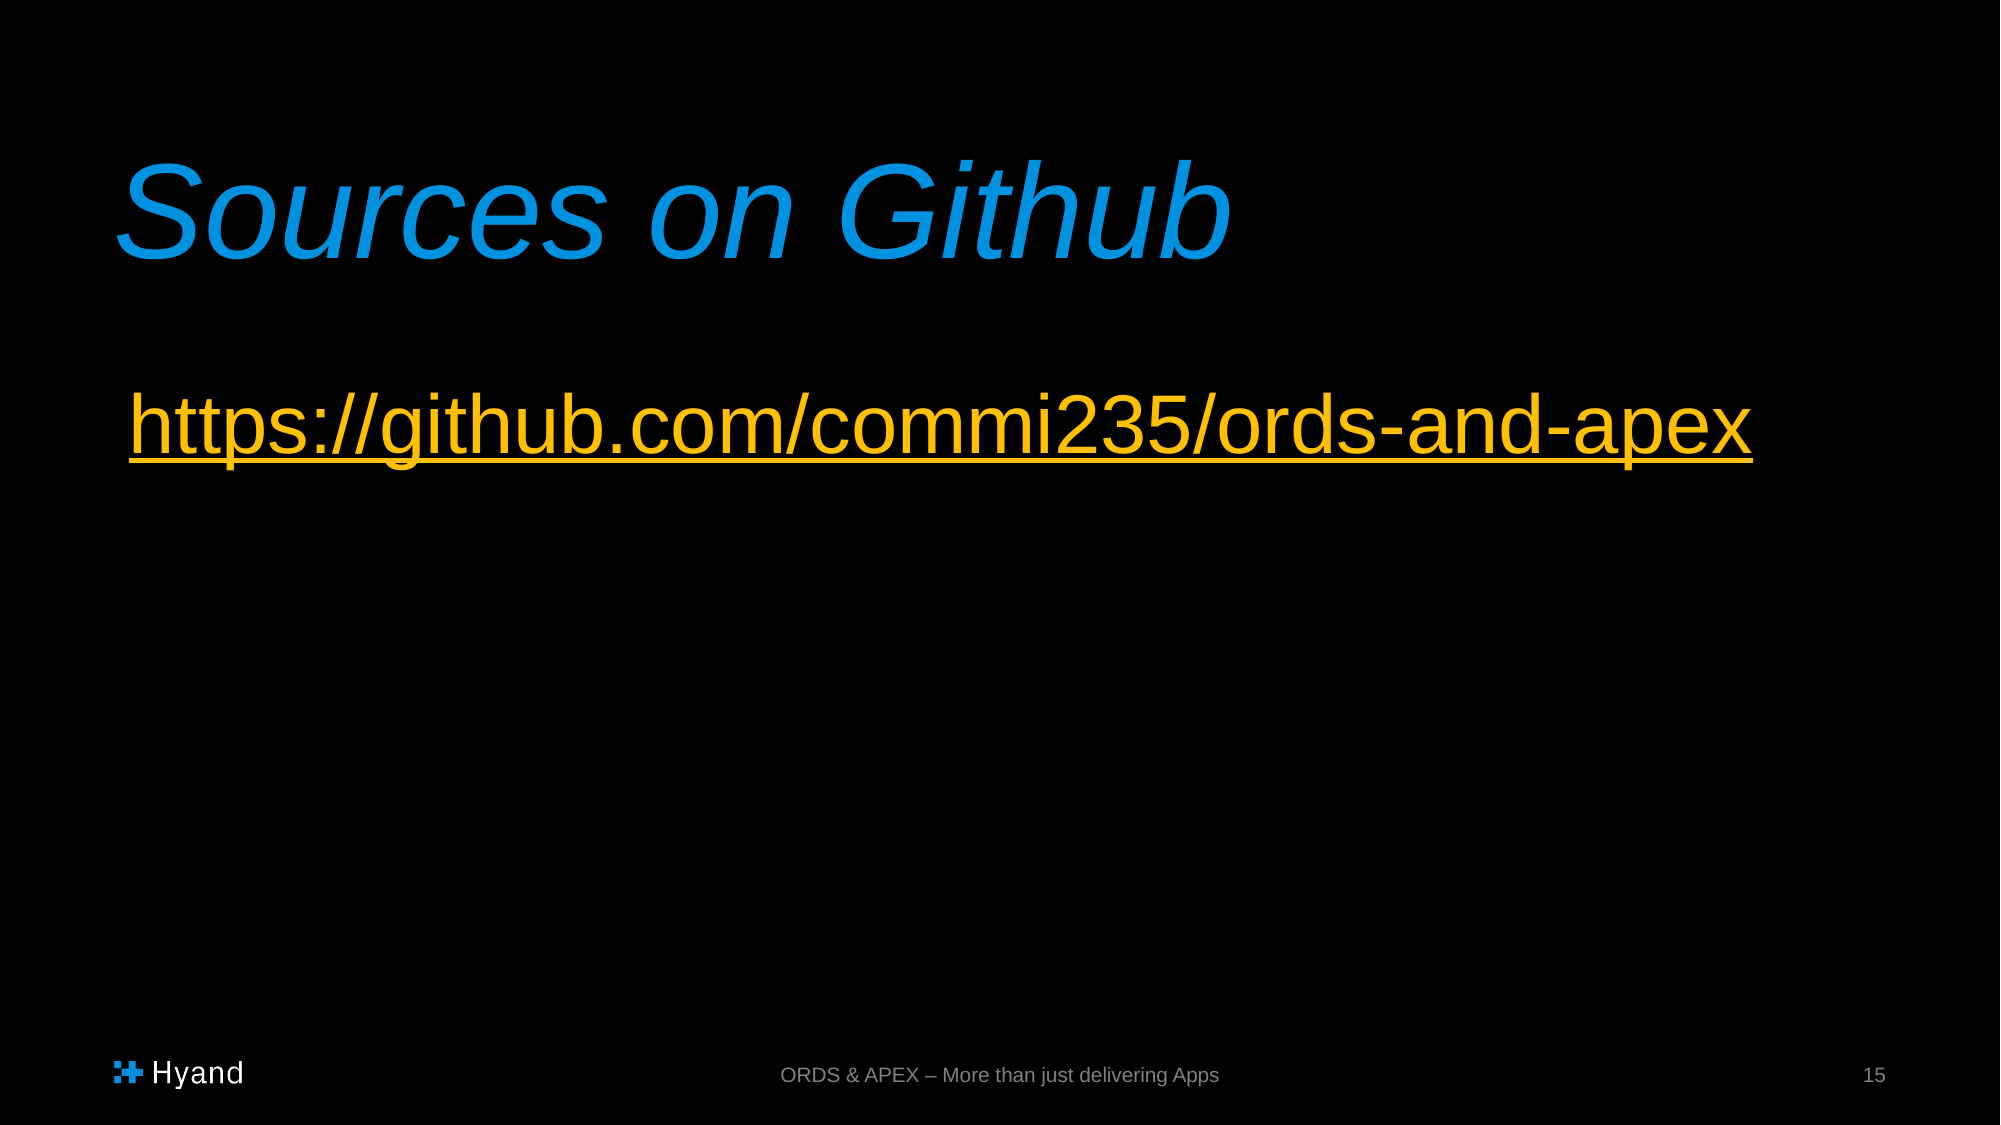

Sources on Github
https://github.com/commi235/ords-and-apex
ORDS & APEX – More than just delivering Apps
15